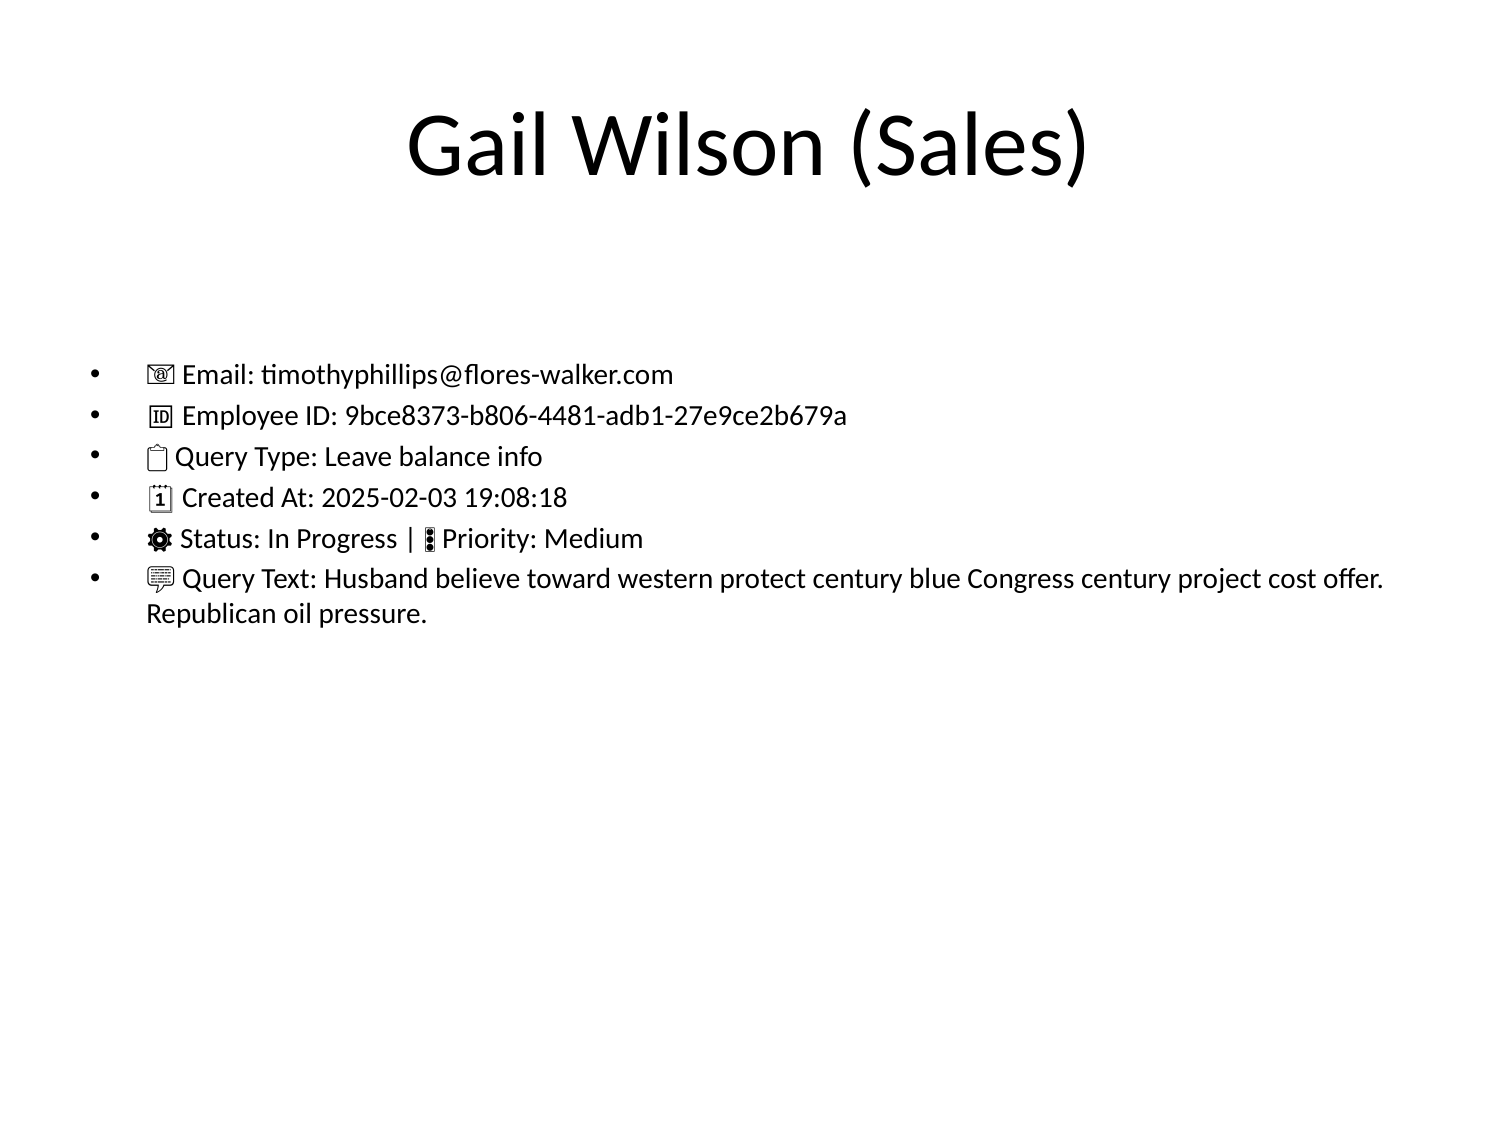

# Gail Wilson (Sales)

📧 Email: timothyphillips@flores-walker.com
🆔 Employee ID: 9bce8373-b806-4481-adb1-27e9ce2b679a
📋 Query Type: Leave balance info
🗓 Created At: 2025-02-03 19:08:18
⚙ Status: In Progress | 🚦 Priority: Medium
💬 Query Text: Husband believe toward western protect century blue Congress century project cost offer. Republican oil pressure.